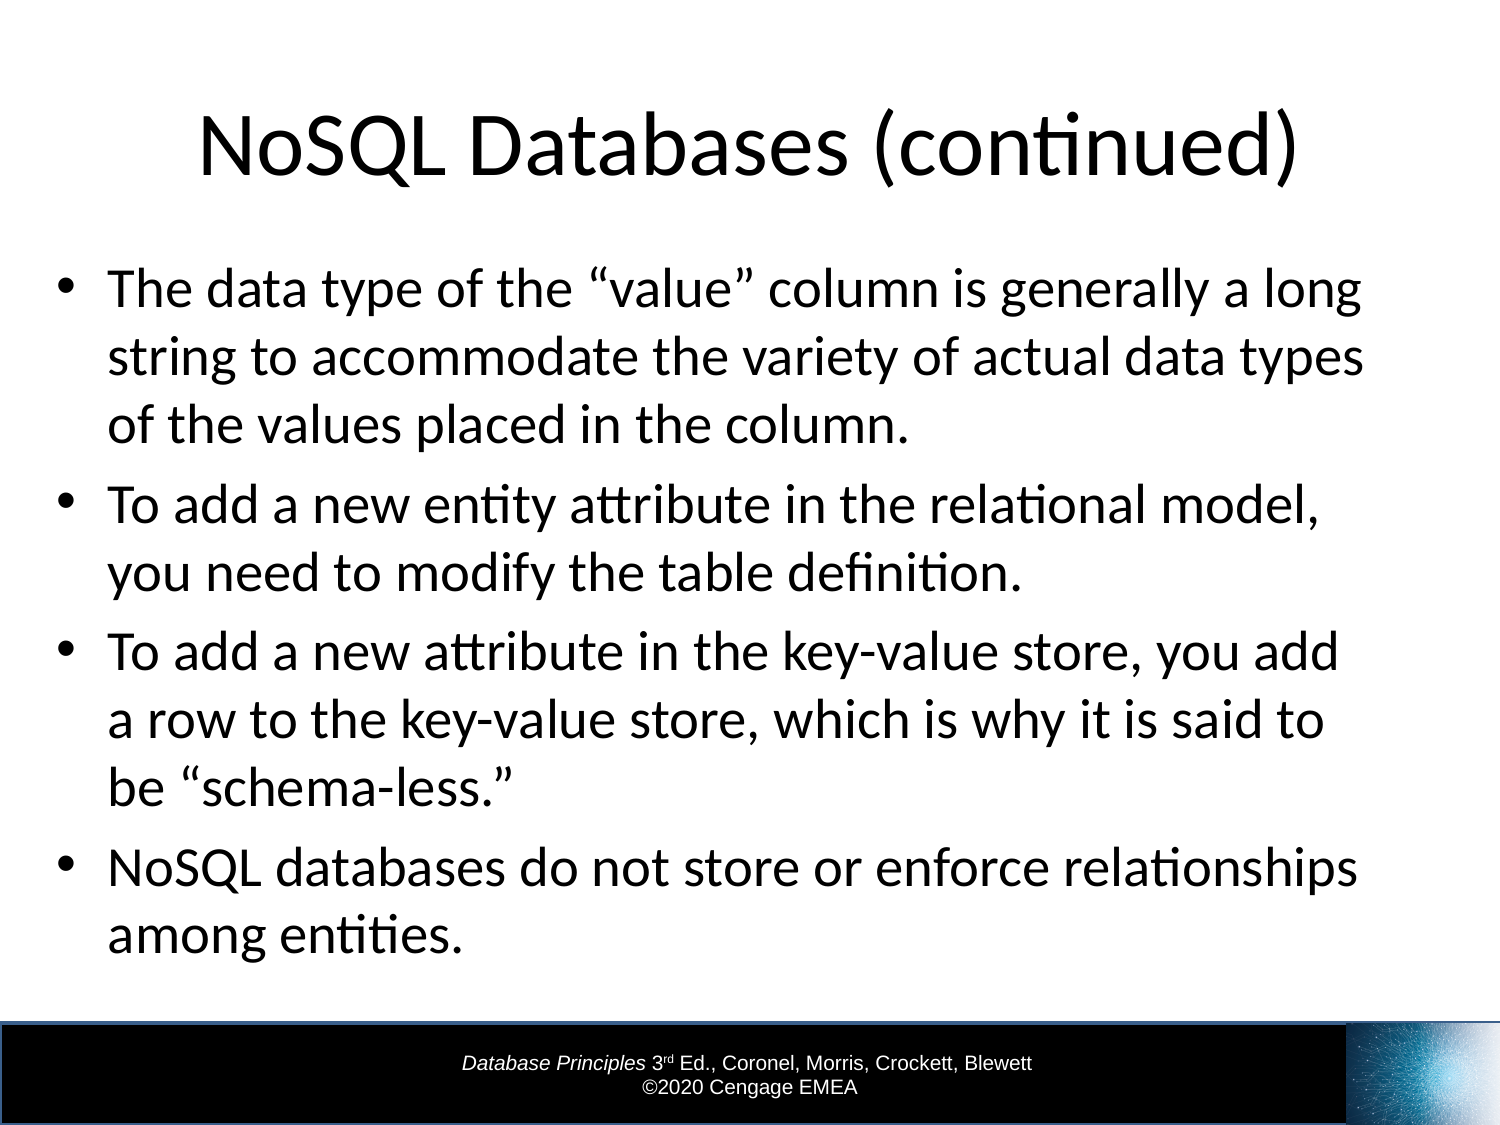

# NoSQL Databases (continued)
The data type of the “value” column is generally a long string to accommodate the variety of actual data types of the values placed in the column.
To add a new entity attribute in the relational model, you need to modify the table definition.
To add a new attribute in the key-value store, you add a row to the key-value store, which is why it is said to be “schema-less.”
NoSQL databases do not store or enforce relationships among entities.